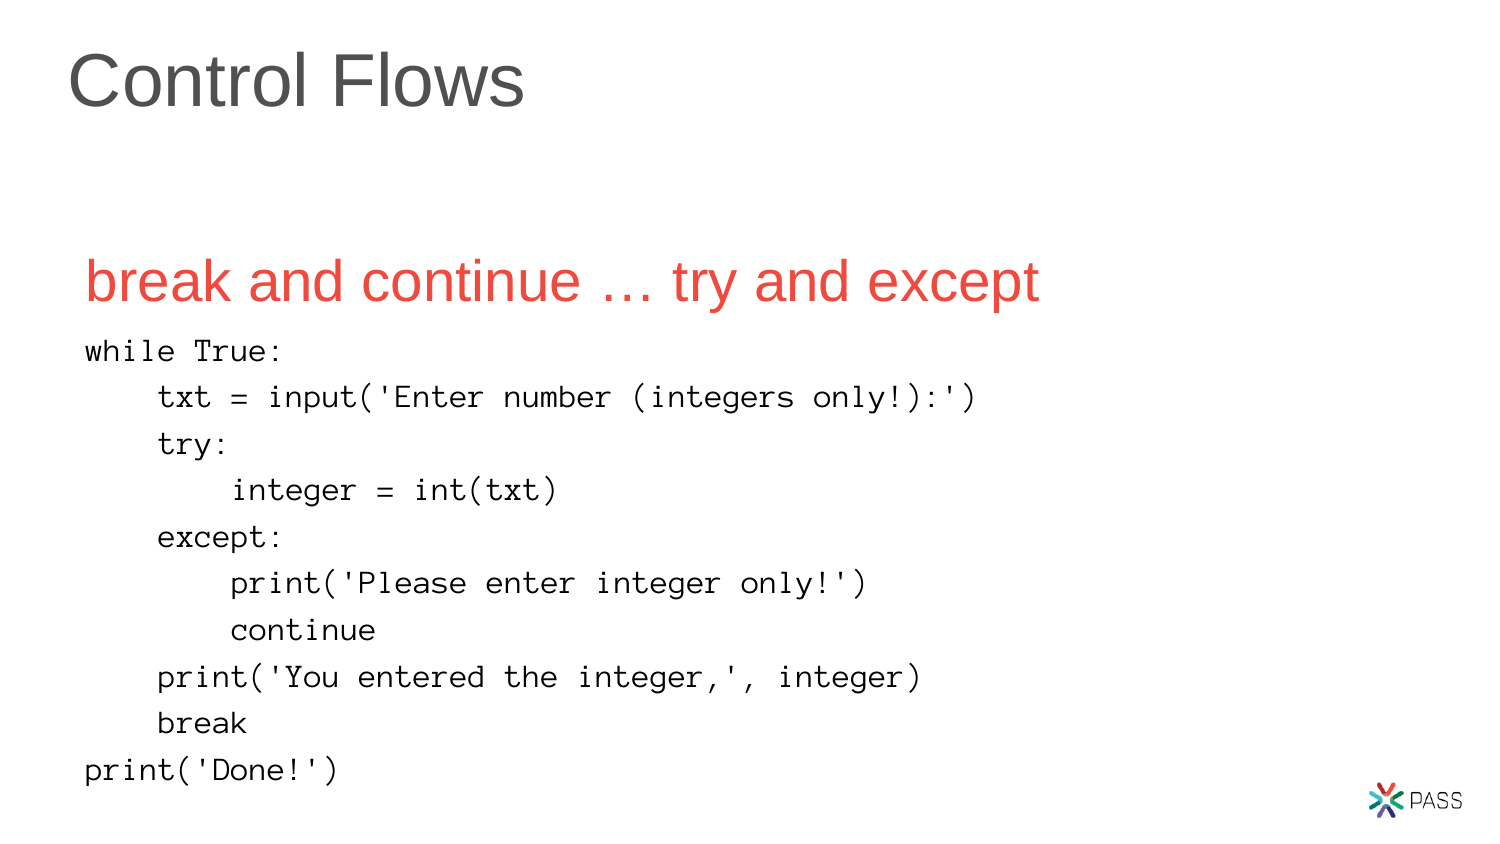

# Control Flows
break and continue … try and except
while True:
    txt = input('Enter number (integers only!):')
    try:
        integer = int(txt)
    except:
        print('Please enter integer only!')
        continue
    print('You entered the integer,', integer)
    break
print('Done!')